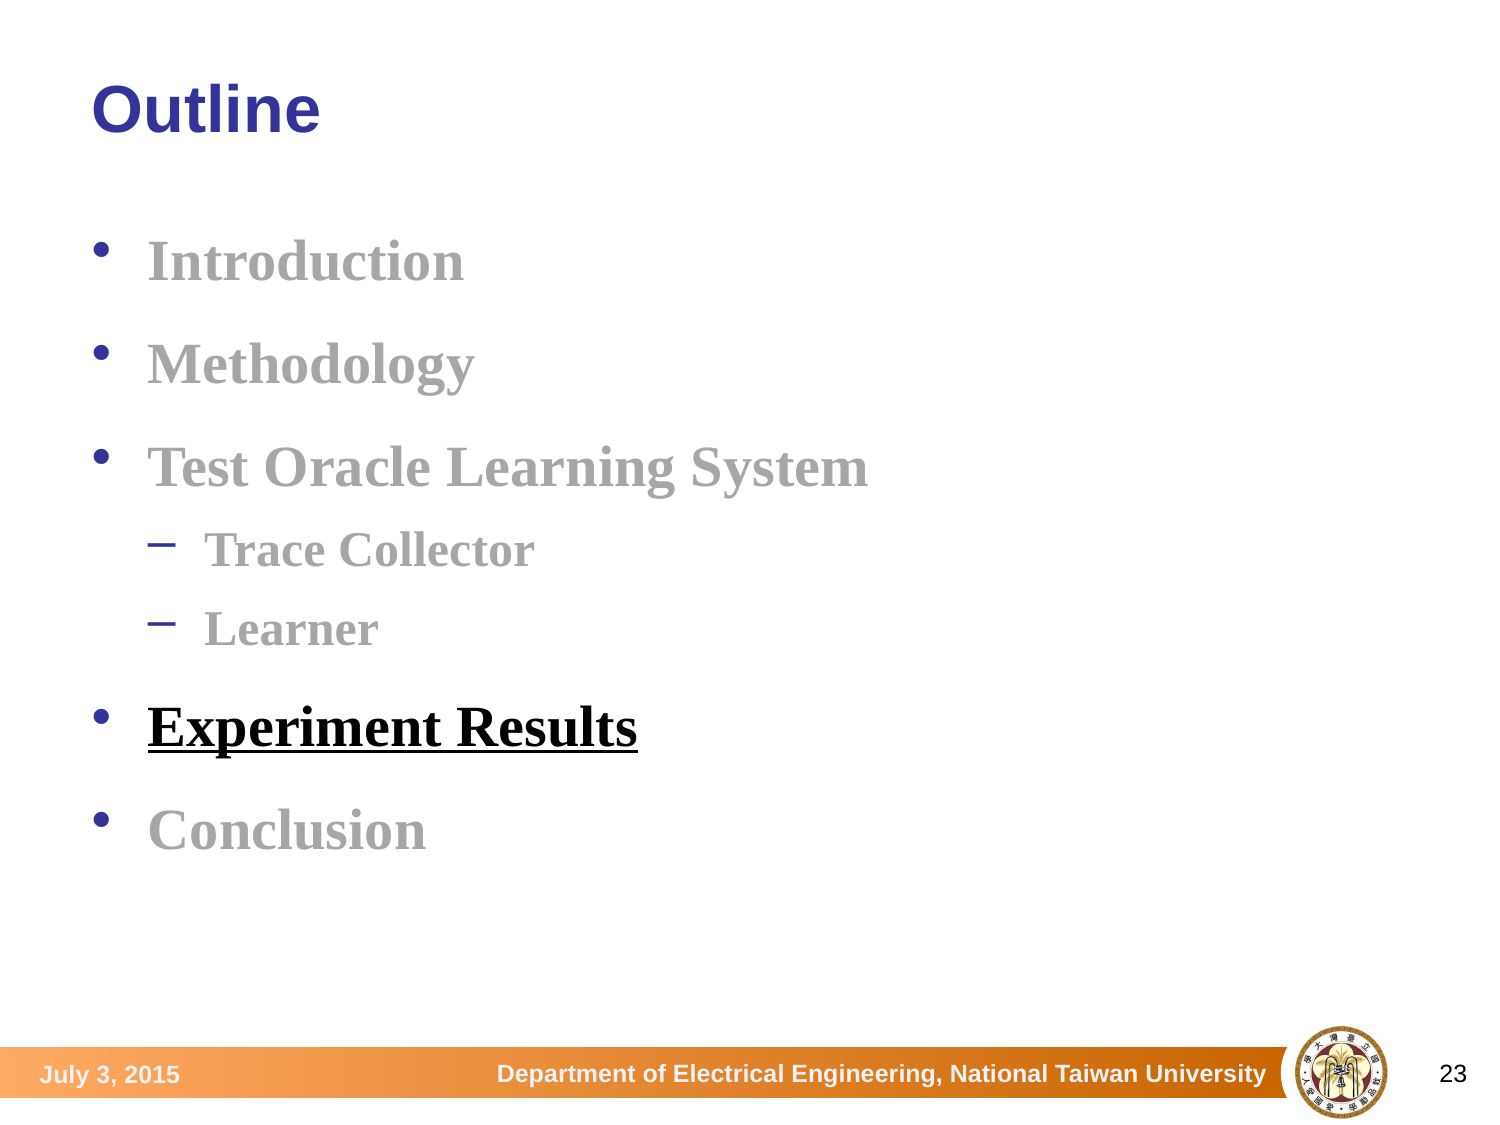

# Outline
Introduction
Methodology
Test Oracle Learning System
Trace Collector
Learner
Experiment Results
Conclusion
23
July 3, 2015